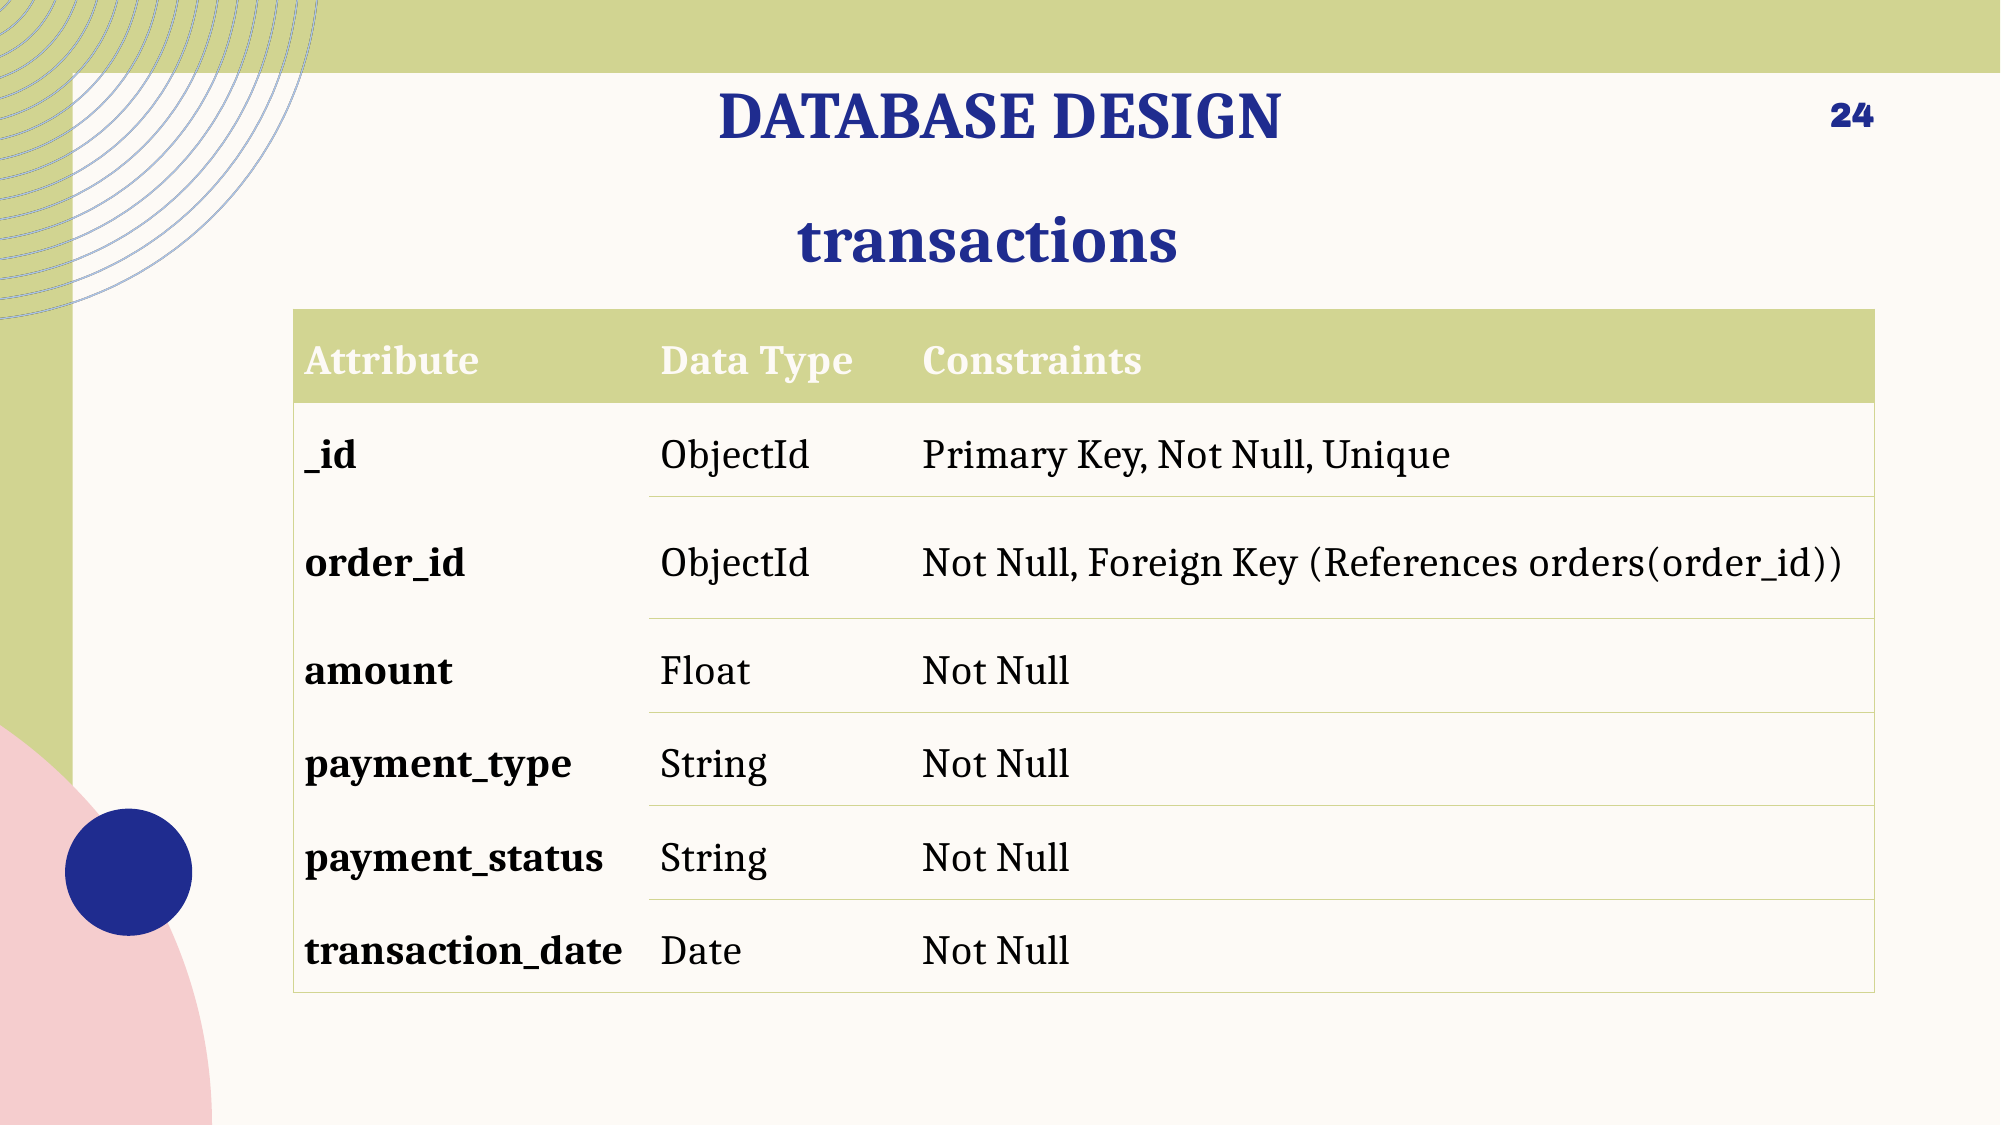

# Database Design
24
24
transactions
| Attribute | Data Type | Constraints |
| --- | --- | --- |
| \_id | ObjectId | Primary Key, Not Null, Unique |
| order\_id | ObjectId | Not Null, Foreign Key (References orders(order\_id)) |
| amount | Float | Not Null |
| payment\_type | String | Not Null |
| payment\_status | String | Not Null |
| transaction\_date | Date | Not Null |